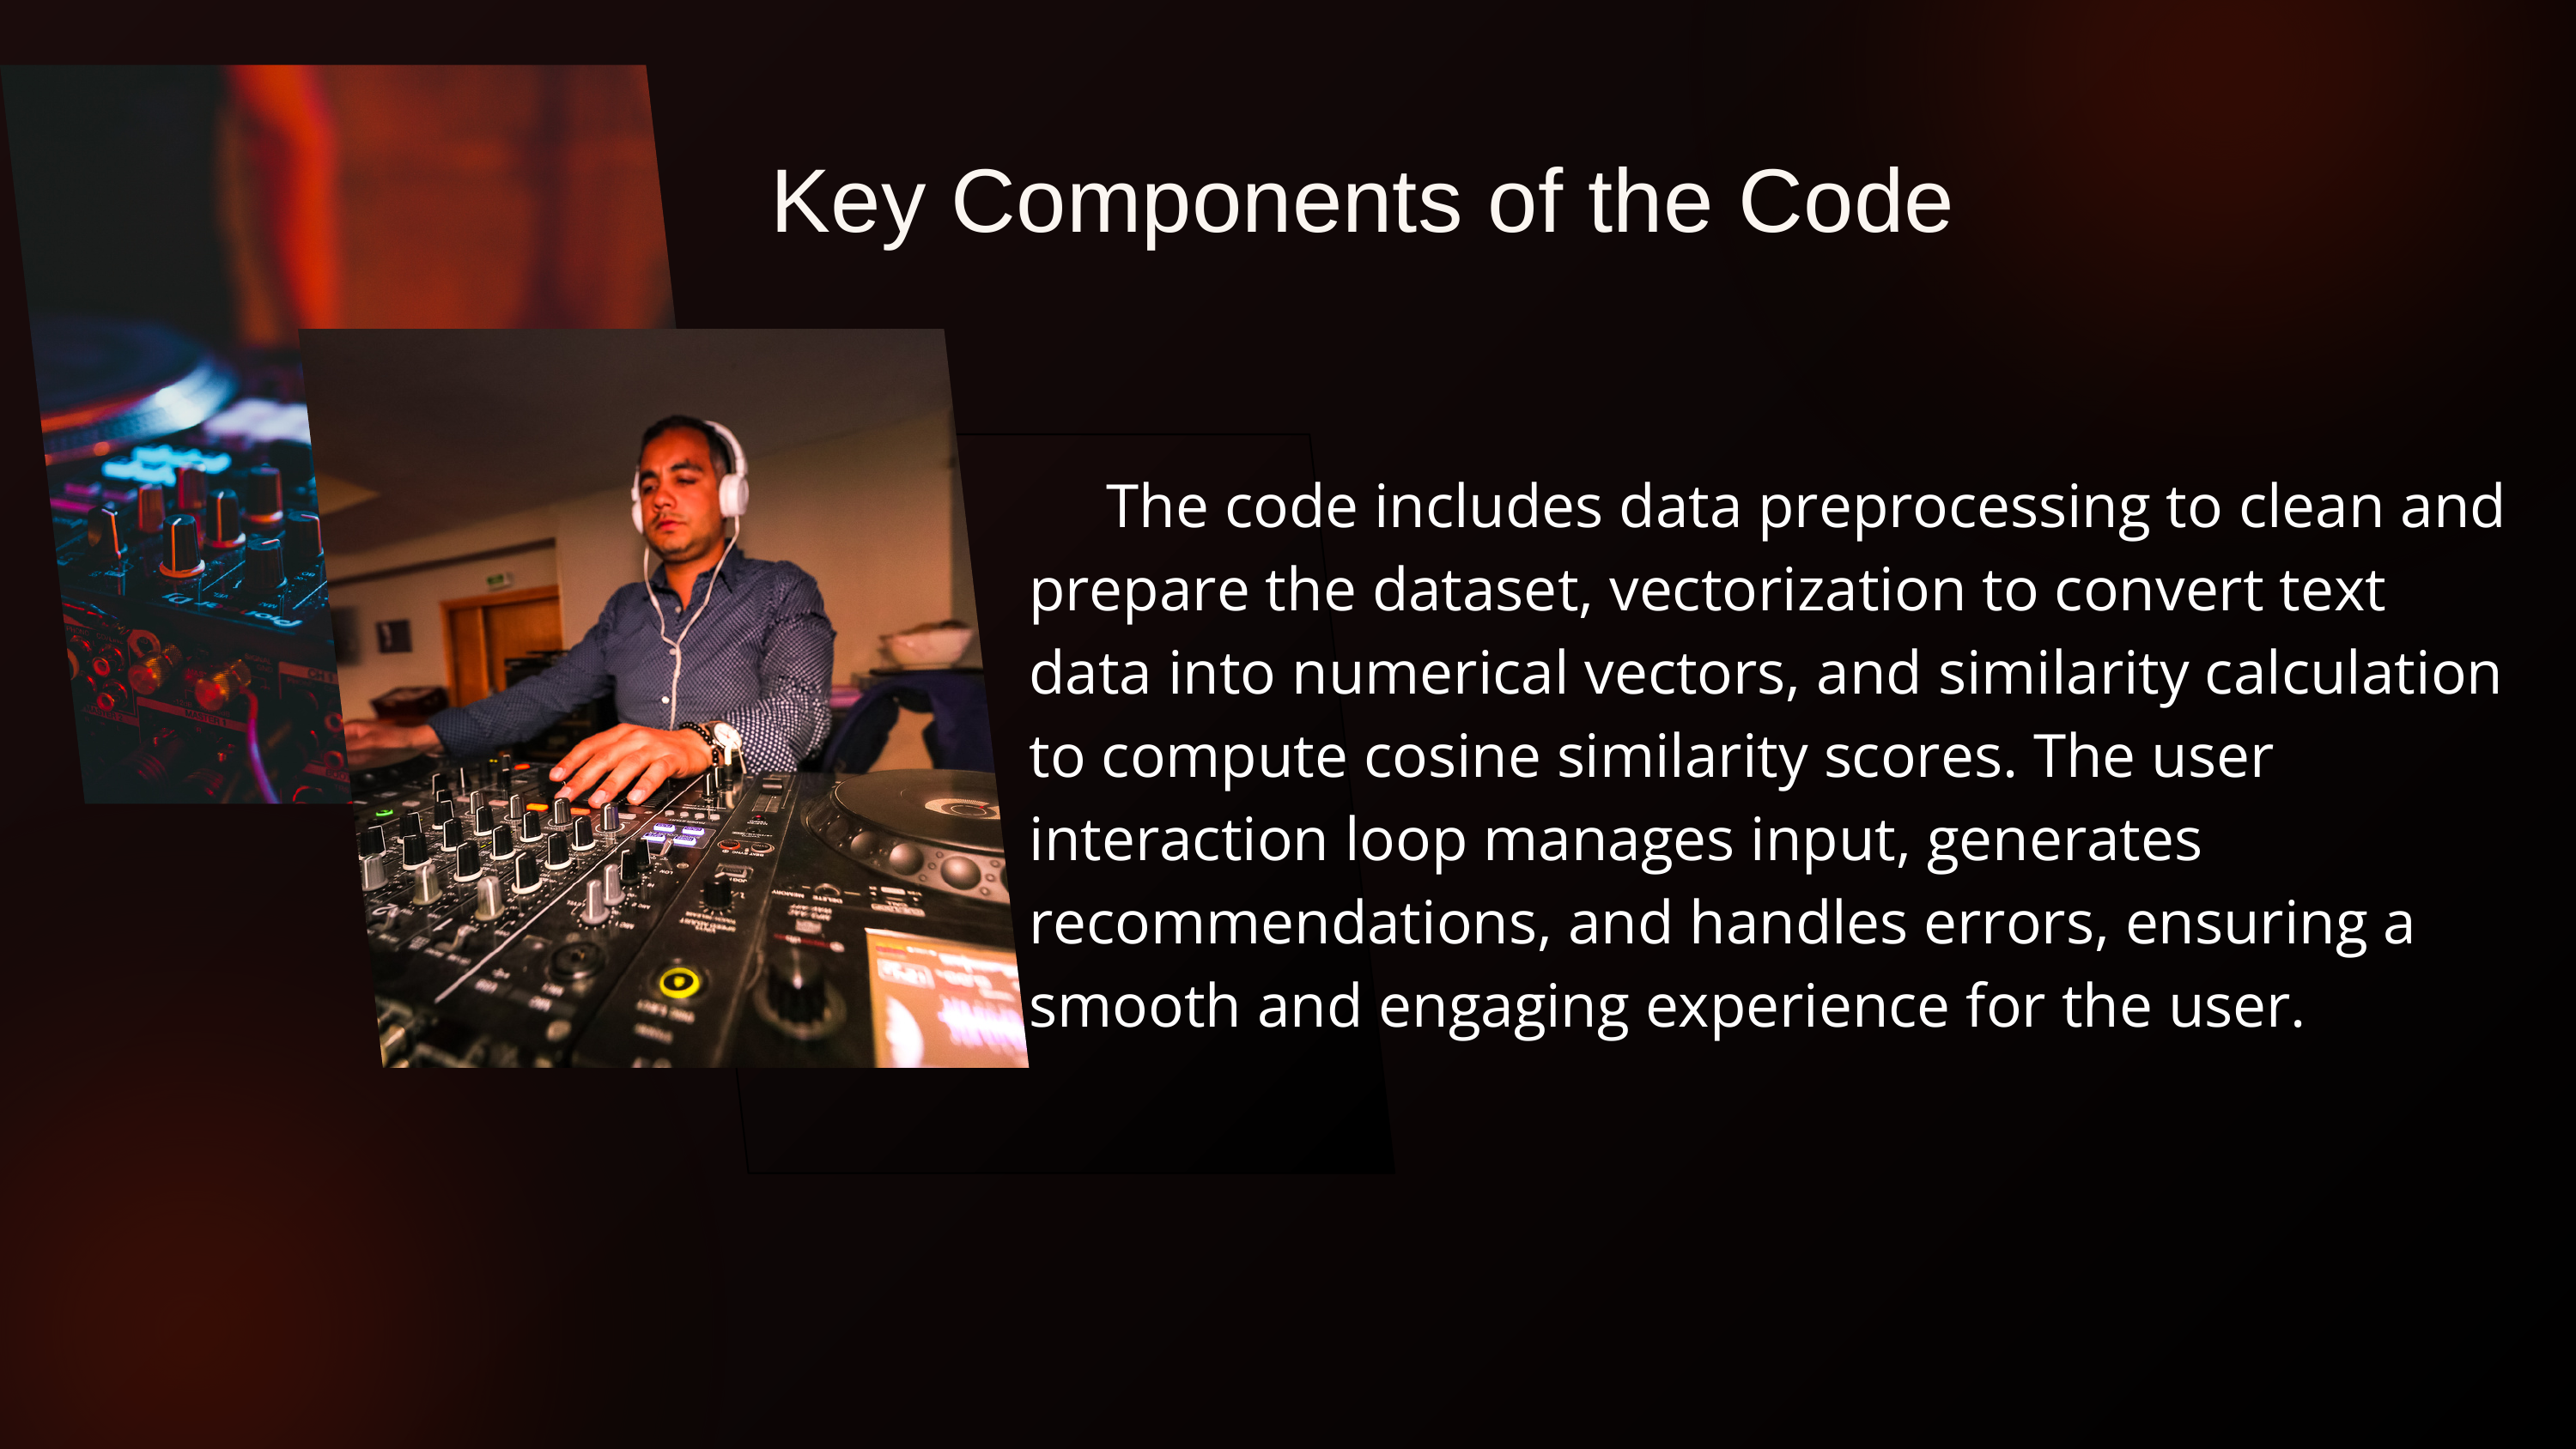

Key Components of the Code

     The code includes data preprocessing to clean and prepare the dataset, vectorization to convert text data into numerical vectors, and similarity calculation to compute cosine similarity scores. The user interaction loop manages input, generates recommendations, and handles errors, ensuring a smooth and engaging experience for the user.